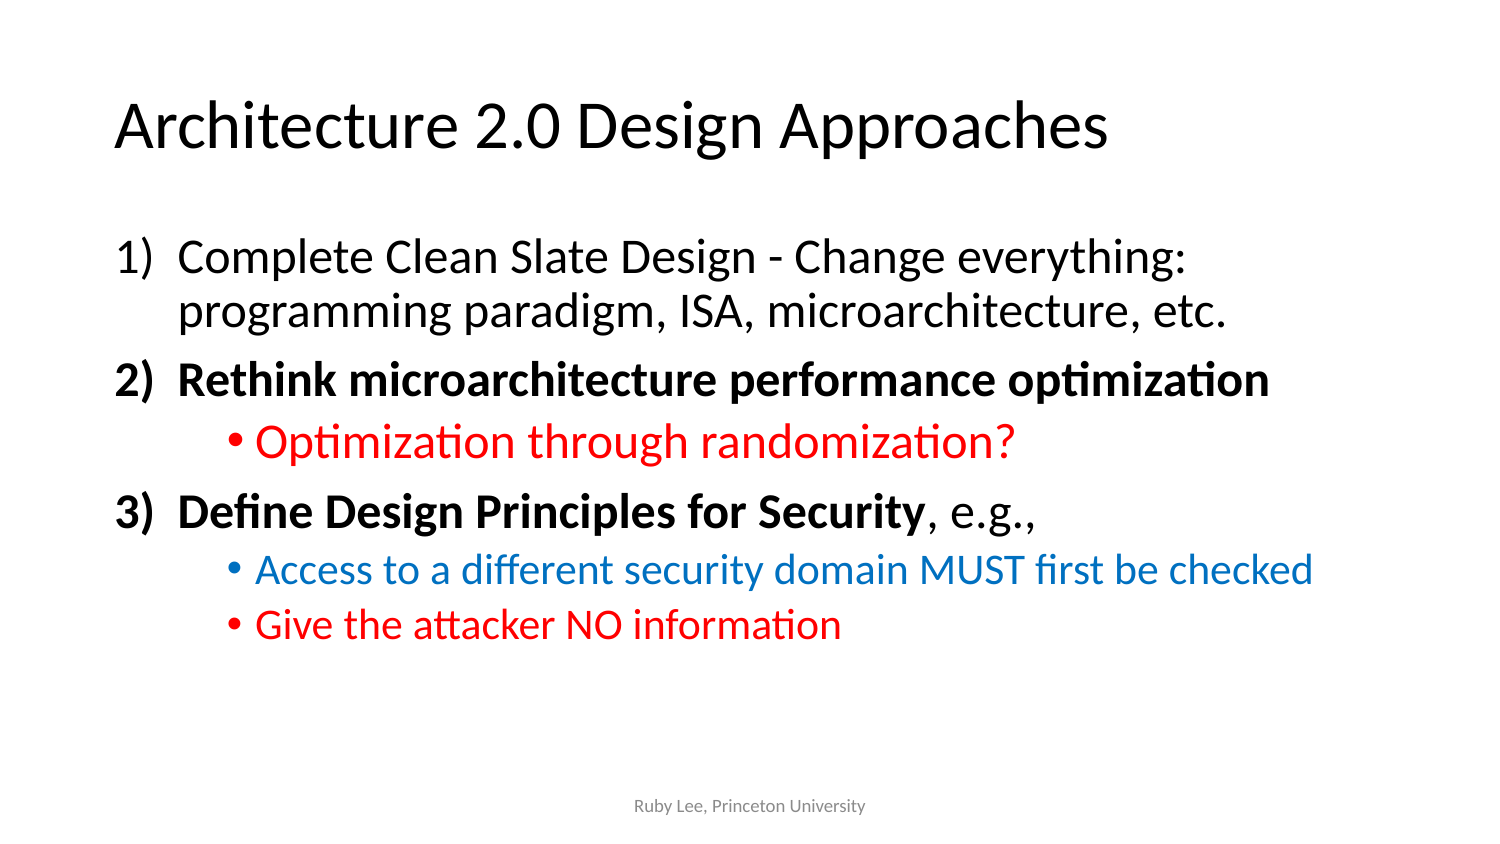

# Architecture 2.0 Design Approaches
Complete Clean Slate Design - Change everything: programming paradigm, ISA, microarchitecture, etc.
Rethink microarchitecture performance optimization
Optimization through randomization?
Define Design Principles for Security, e.g.,
Access to a different security domain MUST first be checked
Give the attacker NO information
Ruby Lee, Princeton University